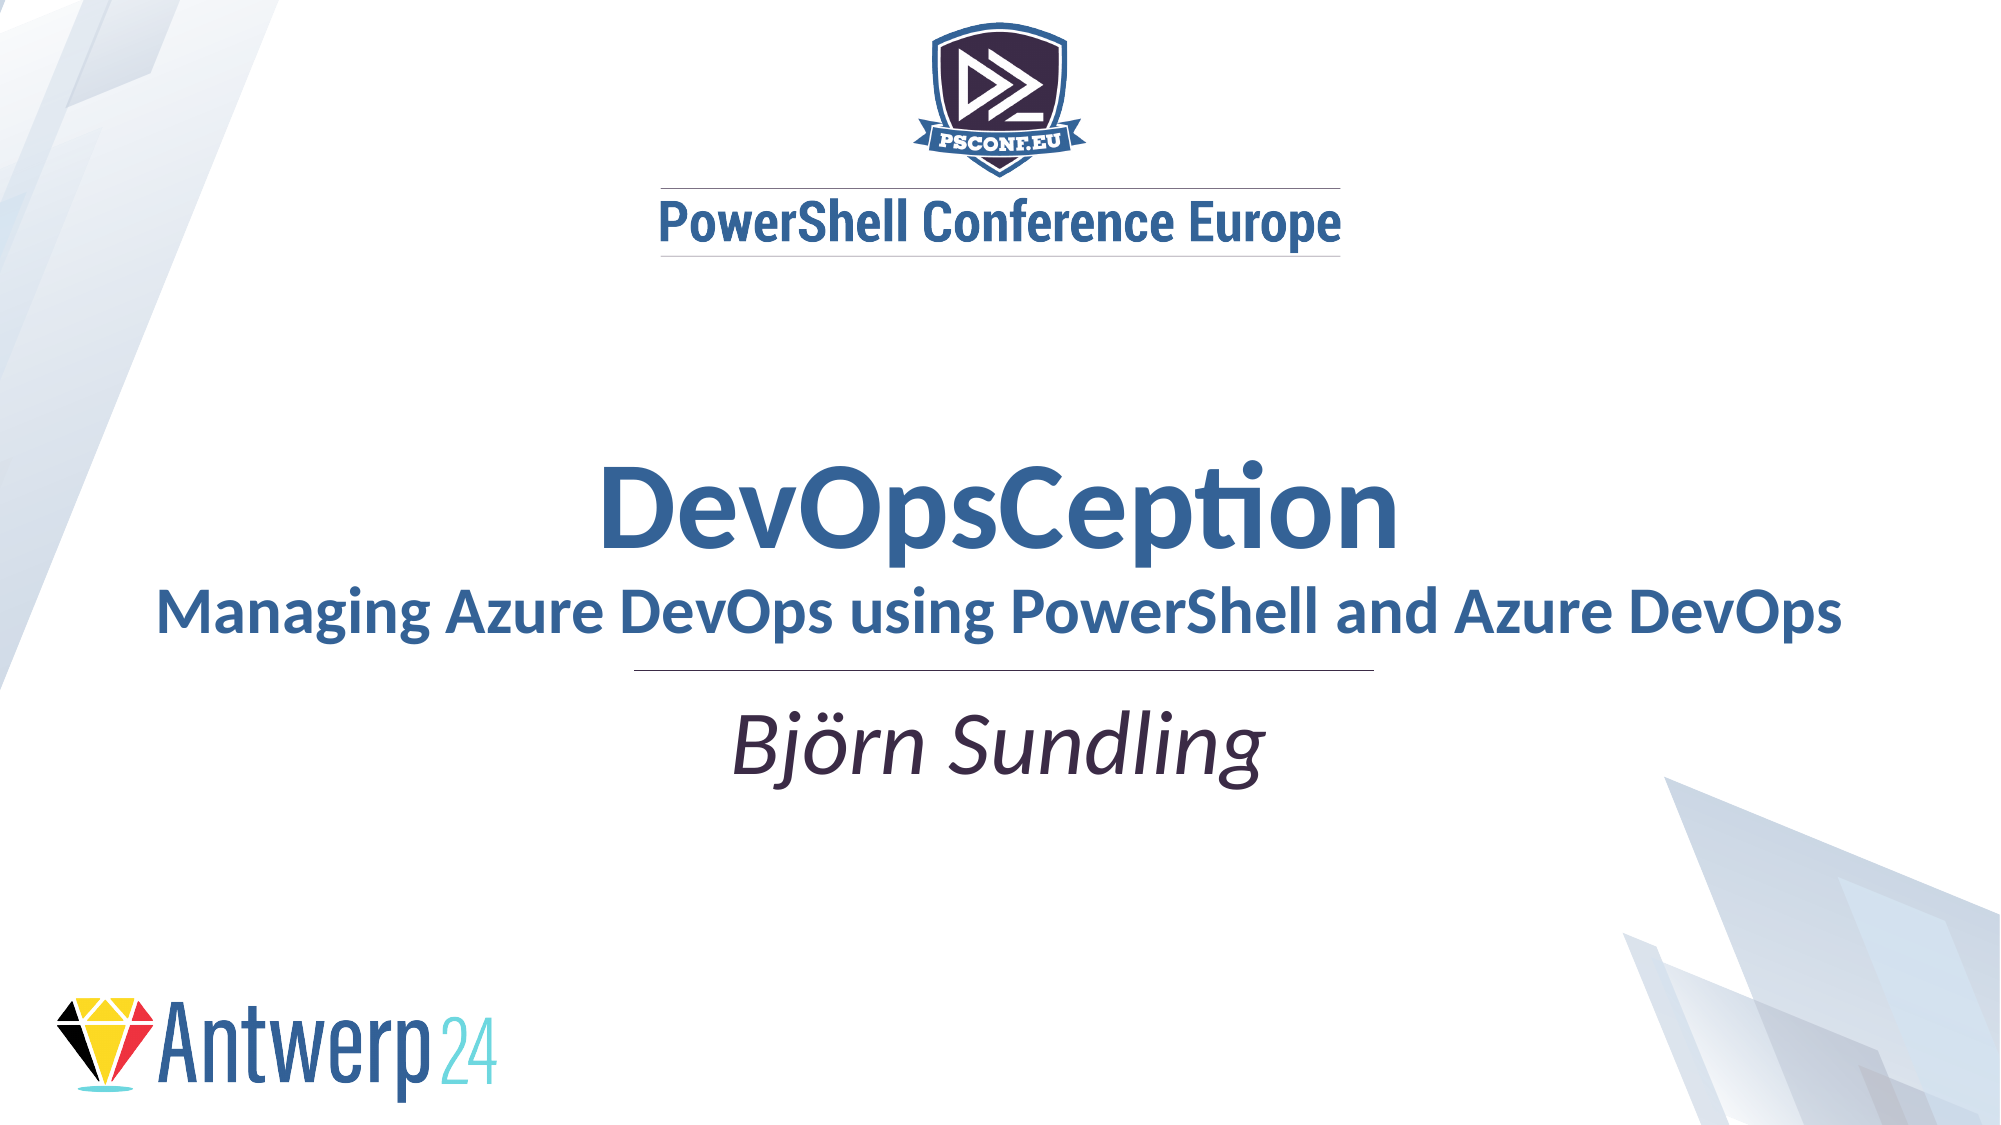

DevOpsCeption
Managing Azure DevOps using PowerShell and Azure DevOps
Björn Sundling